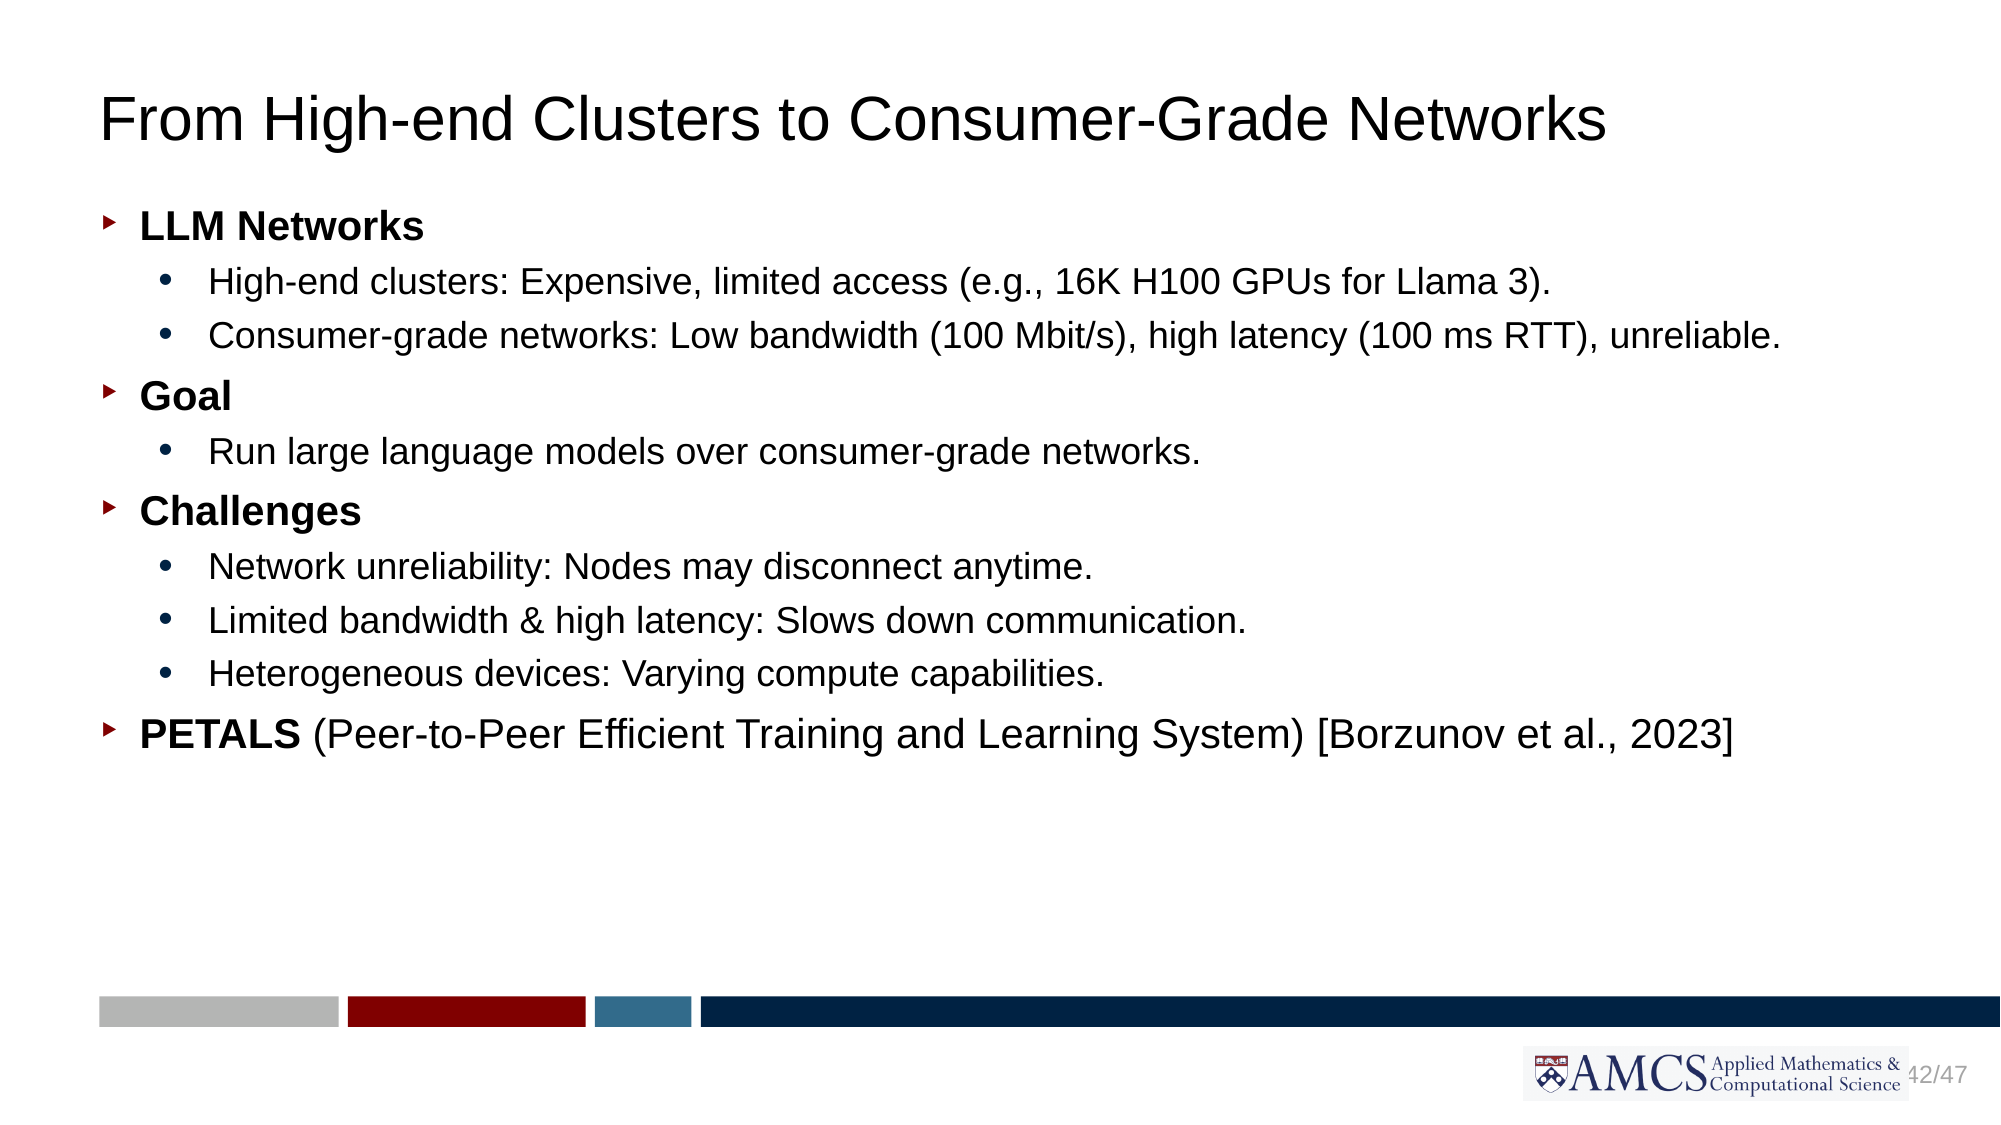

# From High-end Clusters to Consumer-Grade Networks
LLM Networks
High-end clusters: Expensive, limited access (e.g., 16K H100 GPUs for Llama 3).
Consumer-grade networks: Low bandwidth (100 Mbit/s), high latency (100 ms RTT), unreliable.
Goal
Run large language models over consumer-grade networks.
Challenges
Network unreliability: Nodes may disconnect anytime.
Limited bandwidth & high latency: Slows down communication.
Heterogeneous devices: Varying compute capabilities.
PETALS (Peer-to-Peer Efficient Training and Learning System) [Borzunov et al., 2023]